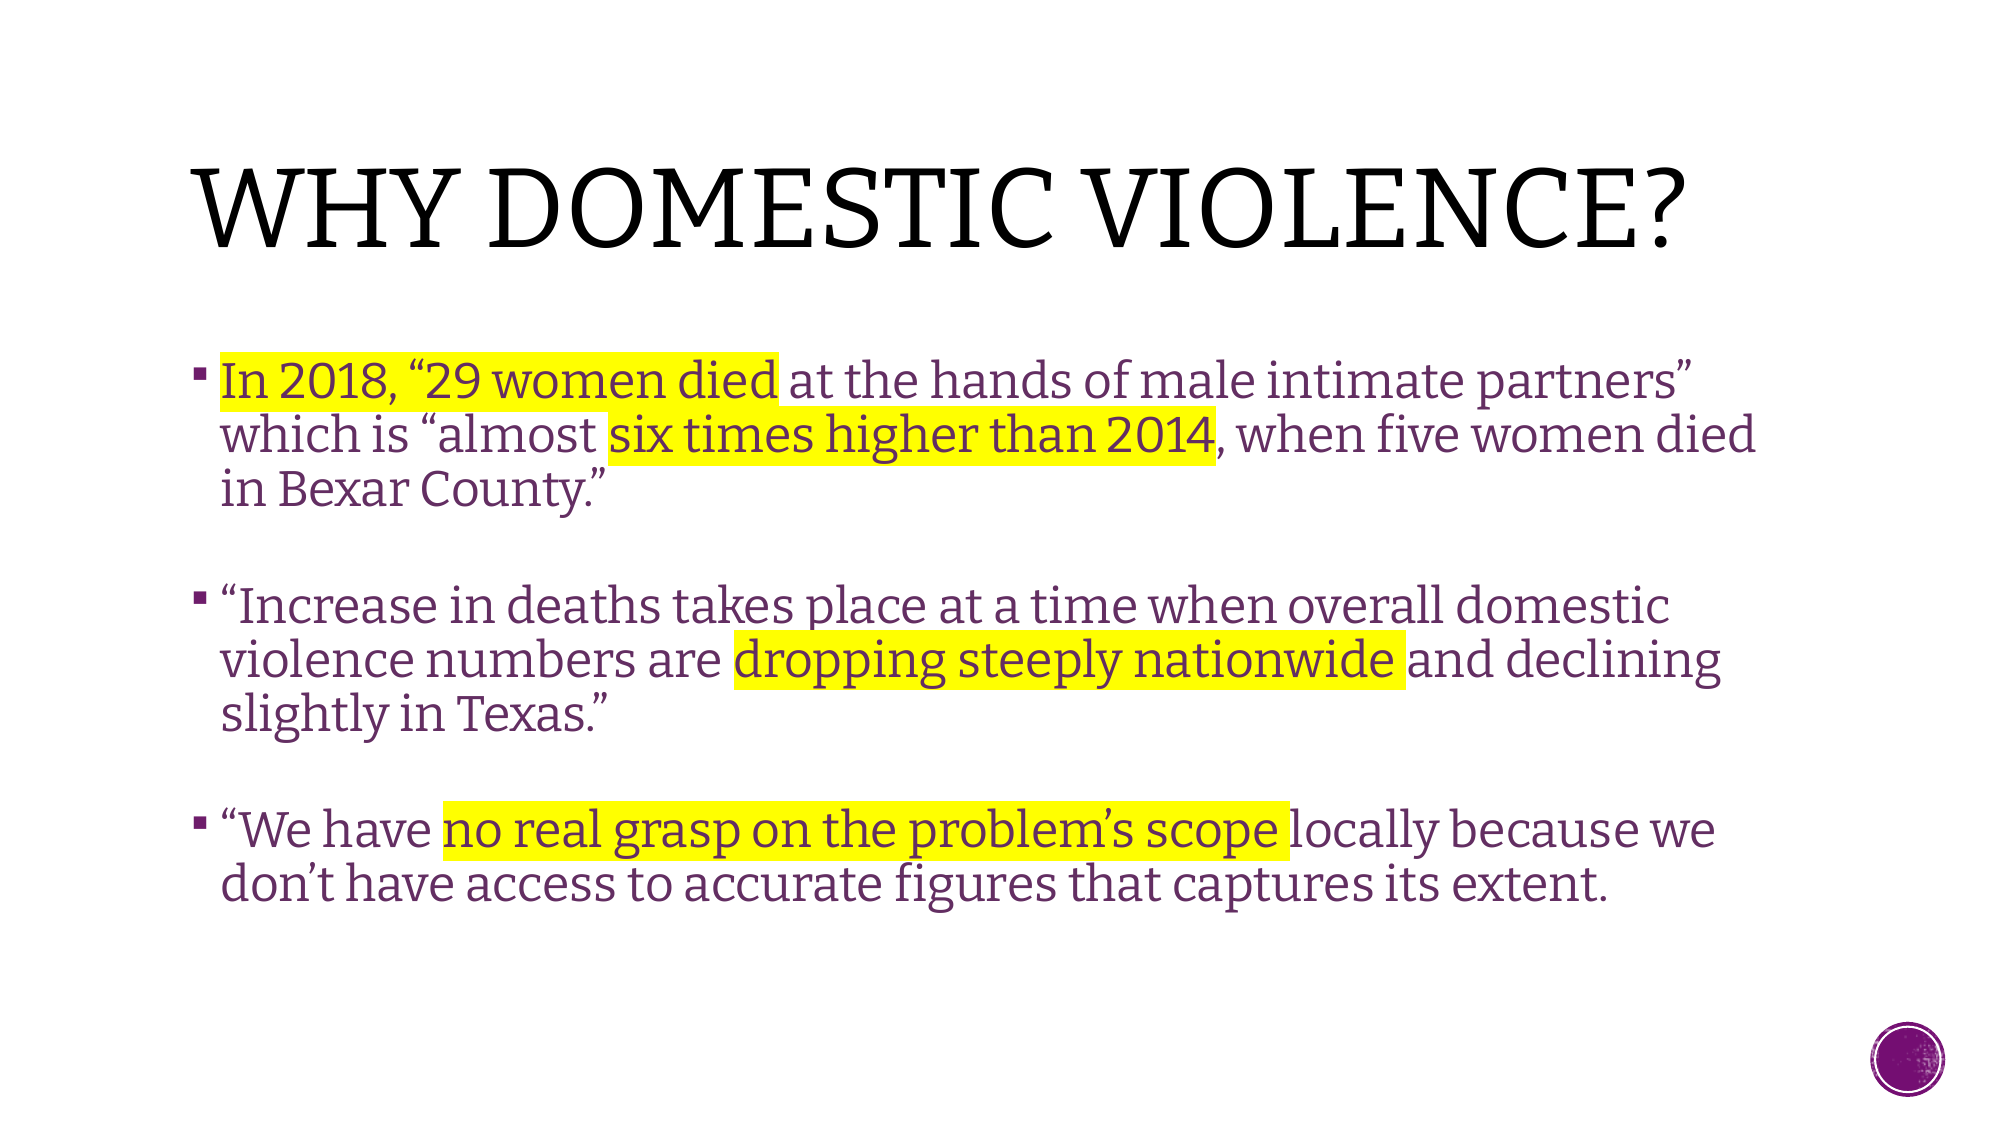

# Why domestic Violence?
In 2018, “29 women died at the hands of male intimate partners” which is “almost six times higher than 2014, when five women died in Bexar County.”
“Increase in deaths takes place at a time when overall domestic violence numbers are dropping steeply nationwide and declining slightly in Texas.”
“We have no real grasp on the problem’s scope locally because we don’t have access to accurate figures that captures its extent.